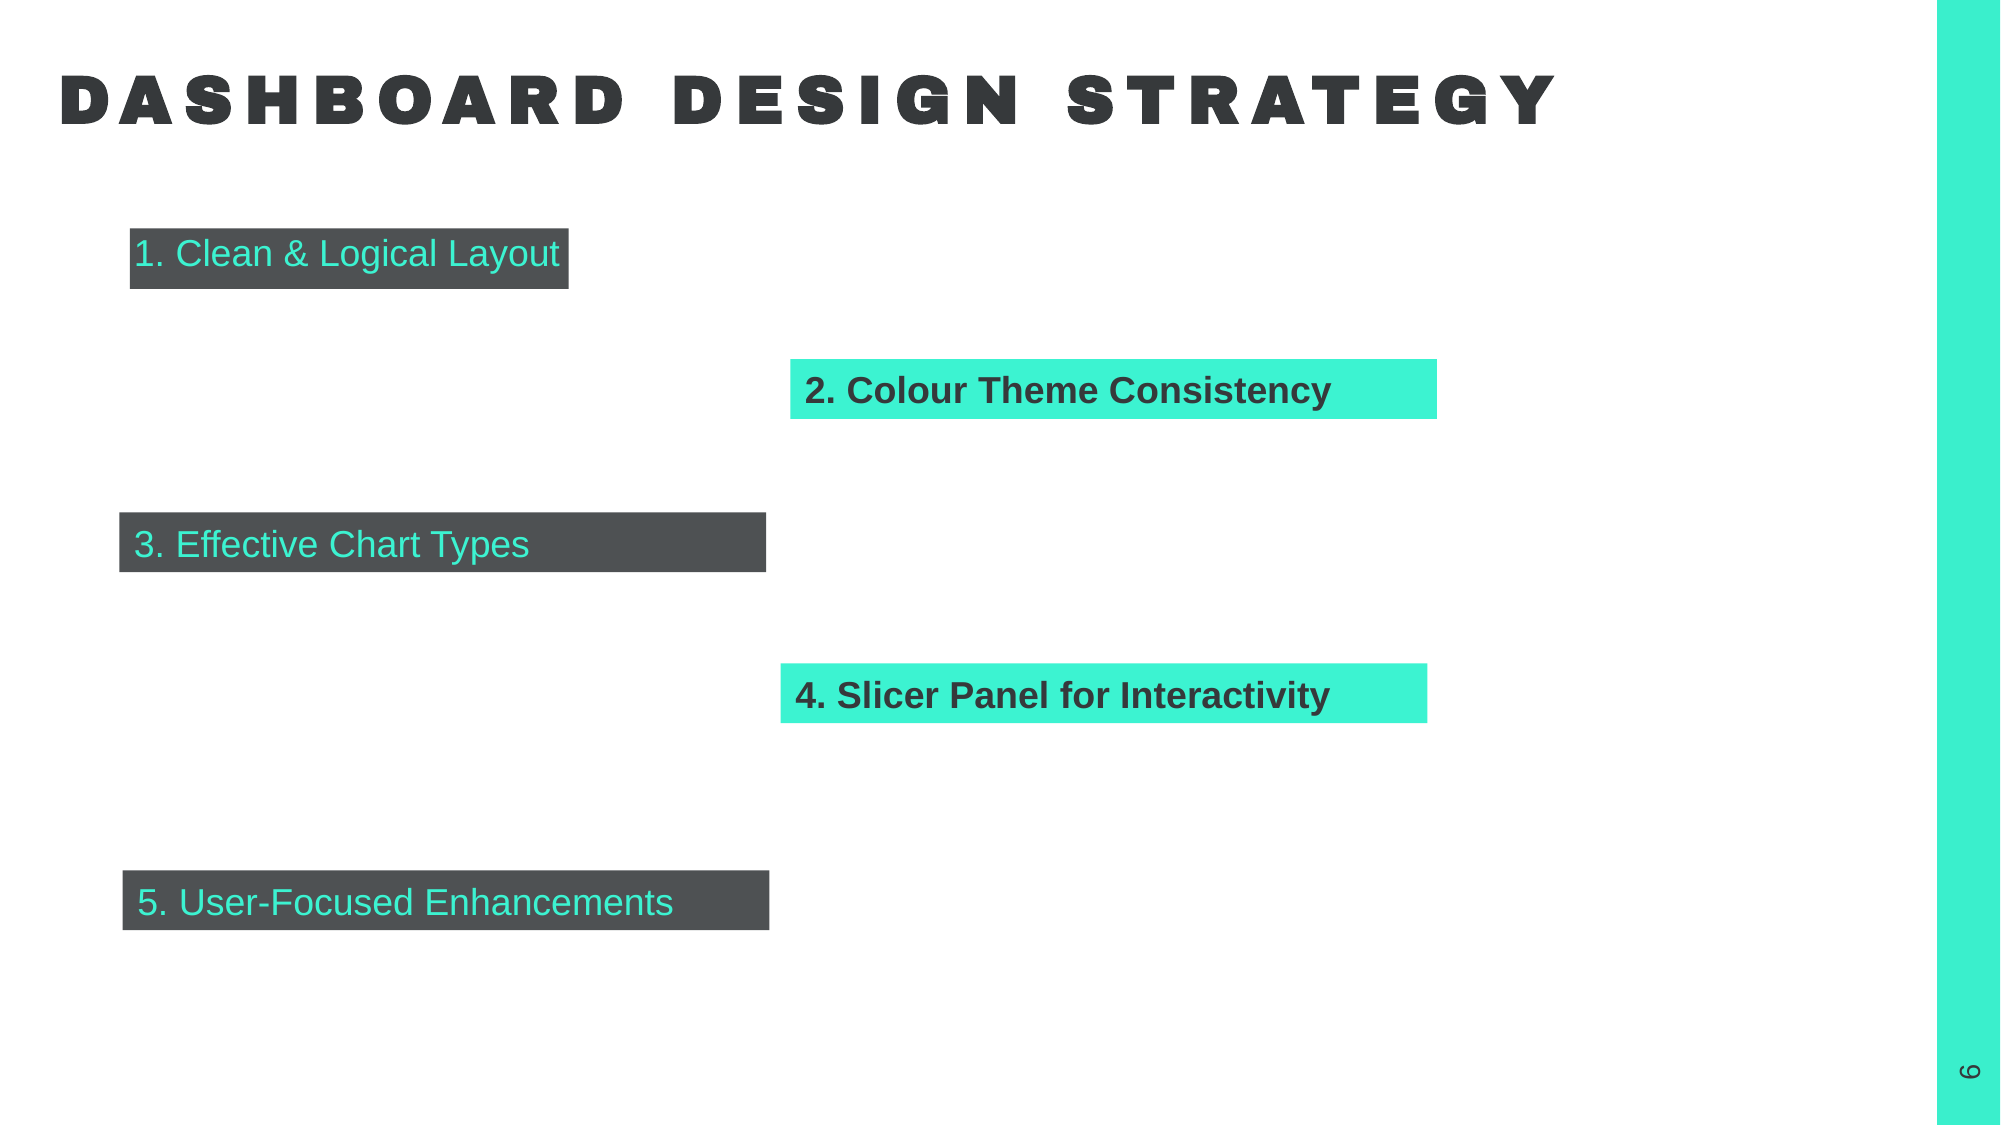

# Dashboard Design Strategy
1. Clean & Logical Layout

2. Colour Theme Consistency
3. Effective Chart Types
4. Slicer Panel for Interactivity
5. User-Focused Enhancements
6